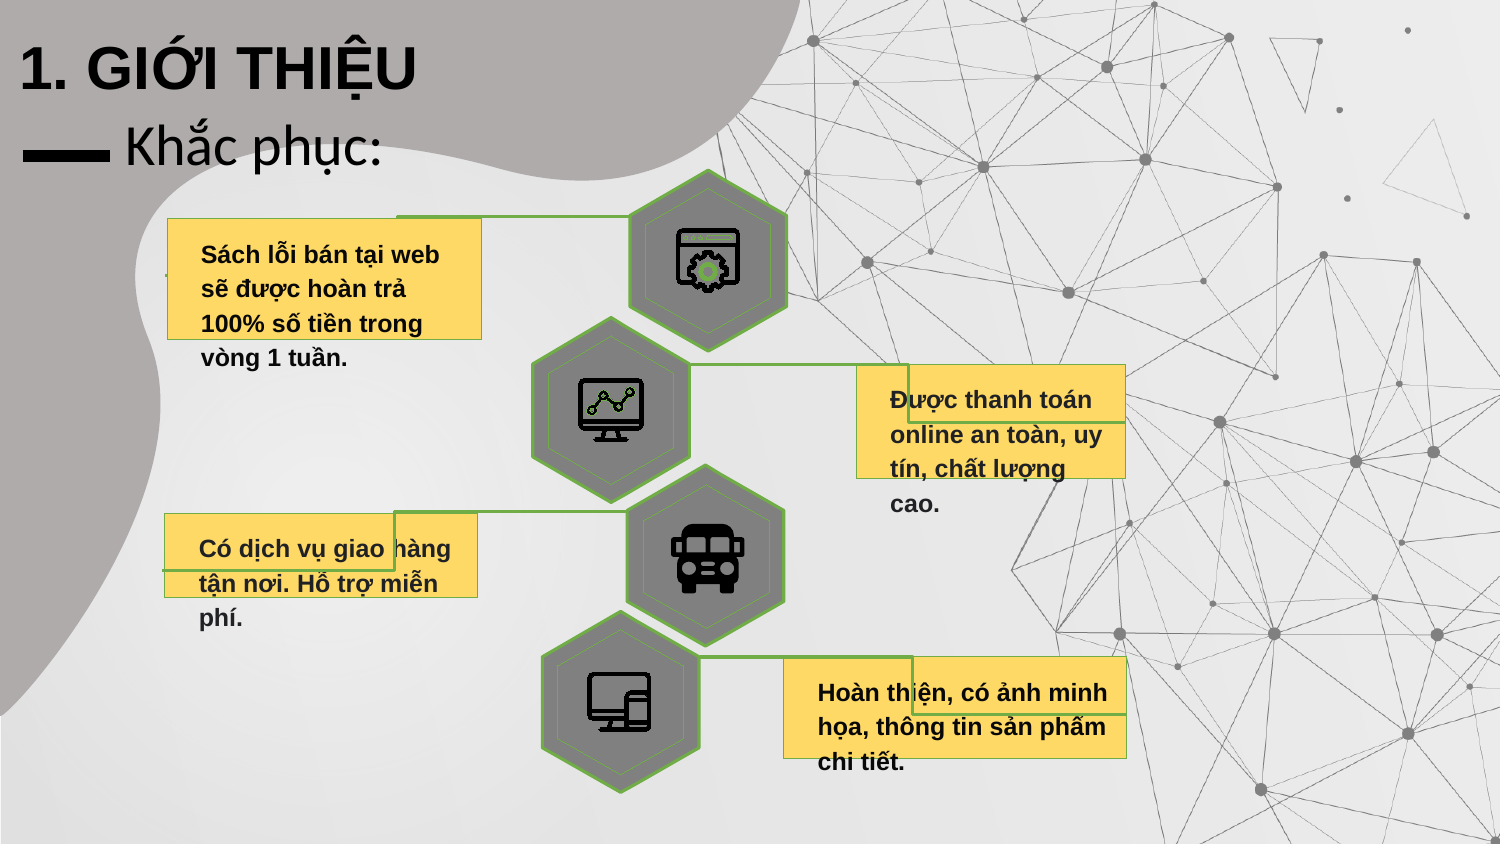

1. GIỚI THIỆU
# Khắc phục:

Sách lỗi bán tại web sẽ được hoàn trả 100% số tiền trong vòng 1 tuần.

Được thanh toán online an toàn, uy tín, chất lượng cao.

Có dịch vụ giao hàng tận nơi. Hỗ trợ miễn phí.

Hoàn thiện, có ảnh minh họa, thông tin sản phẩm chi tiết.